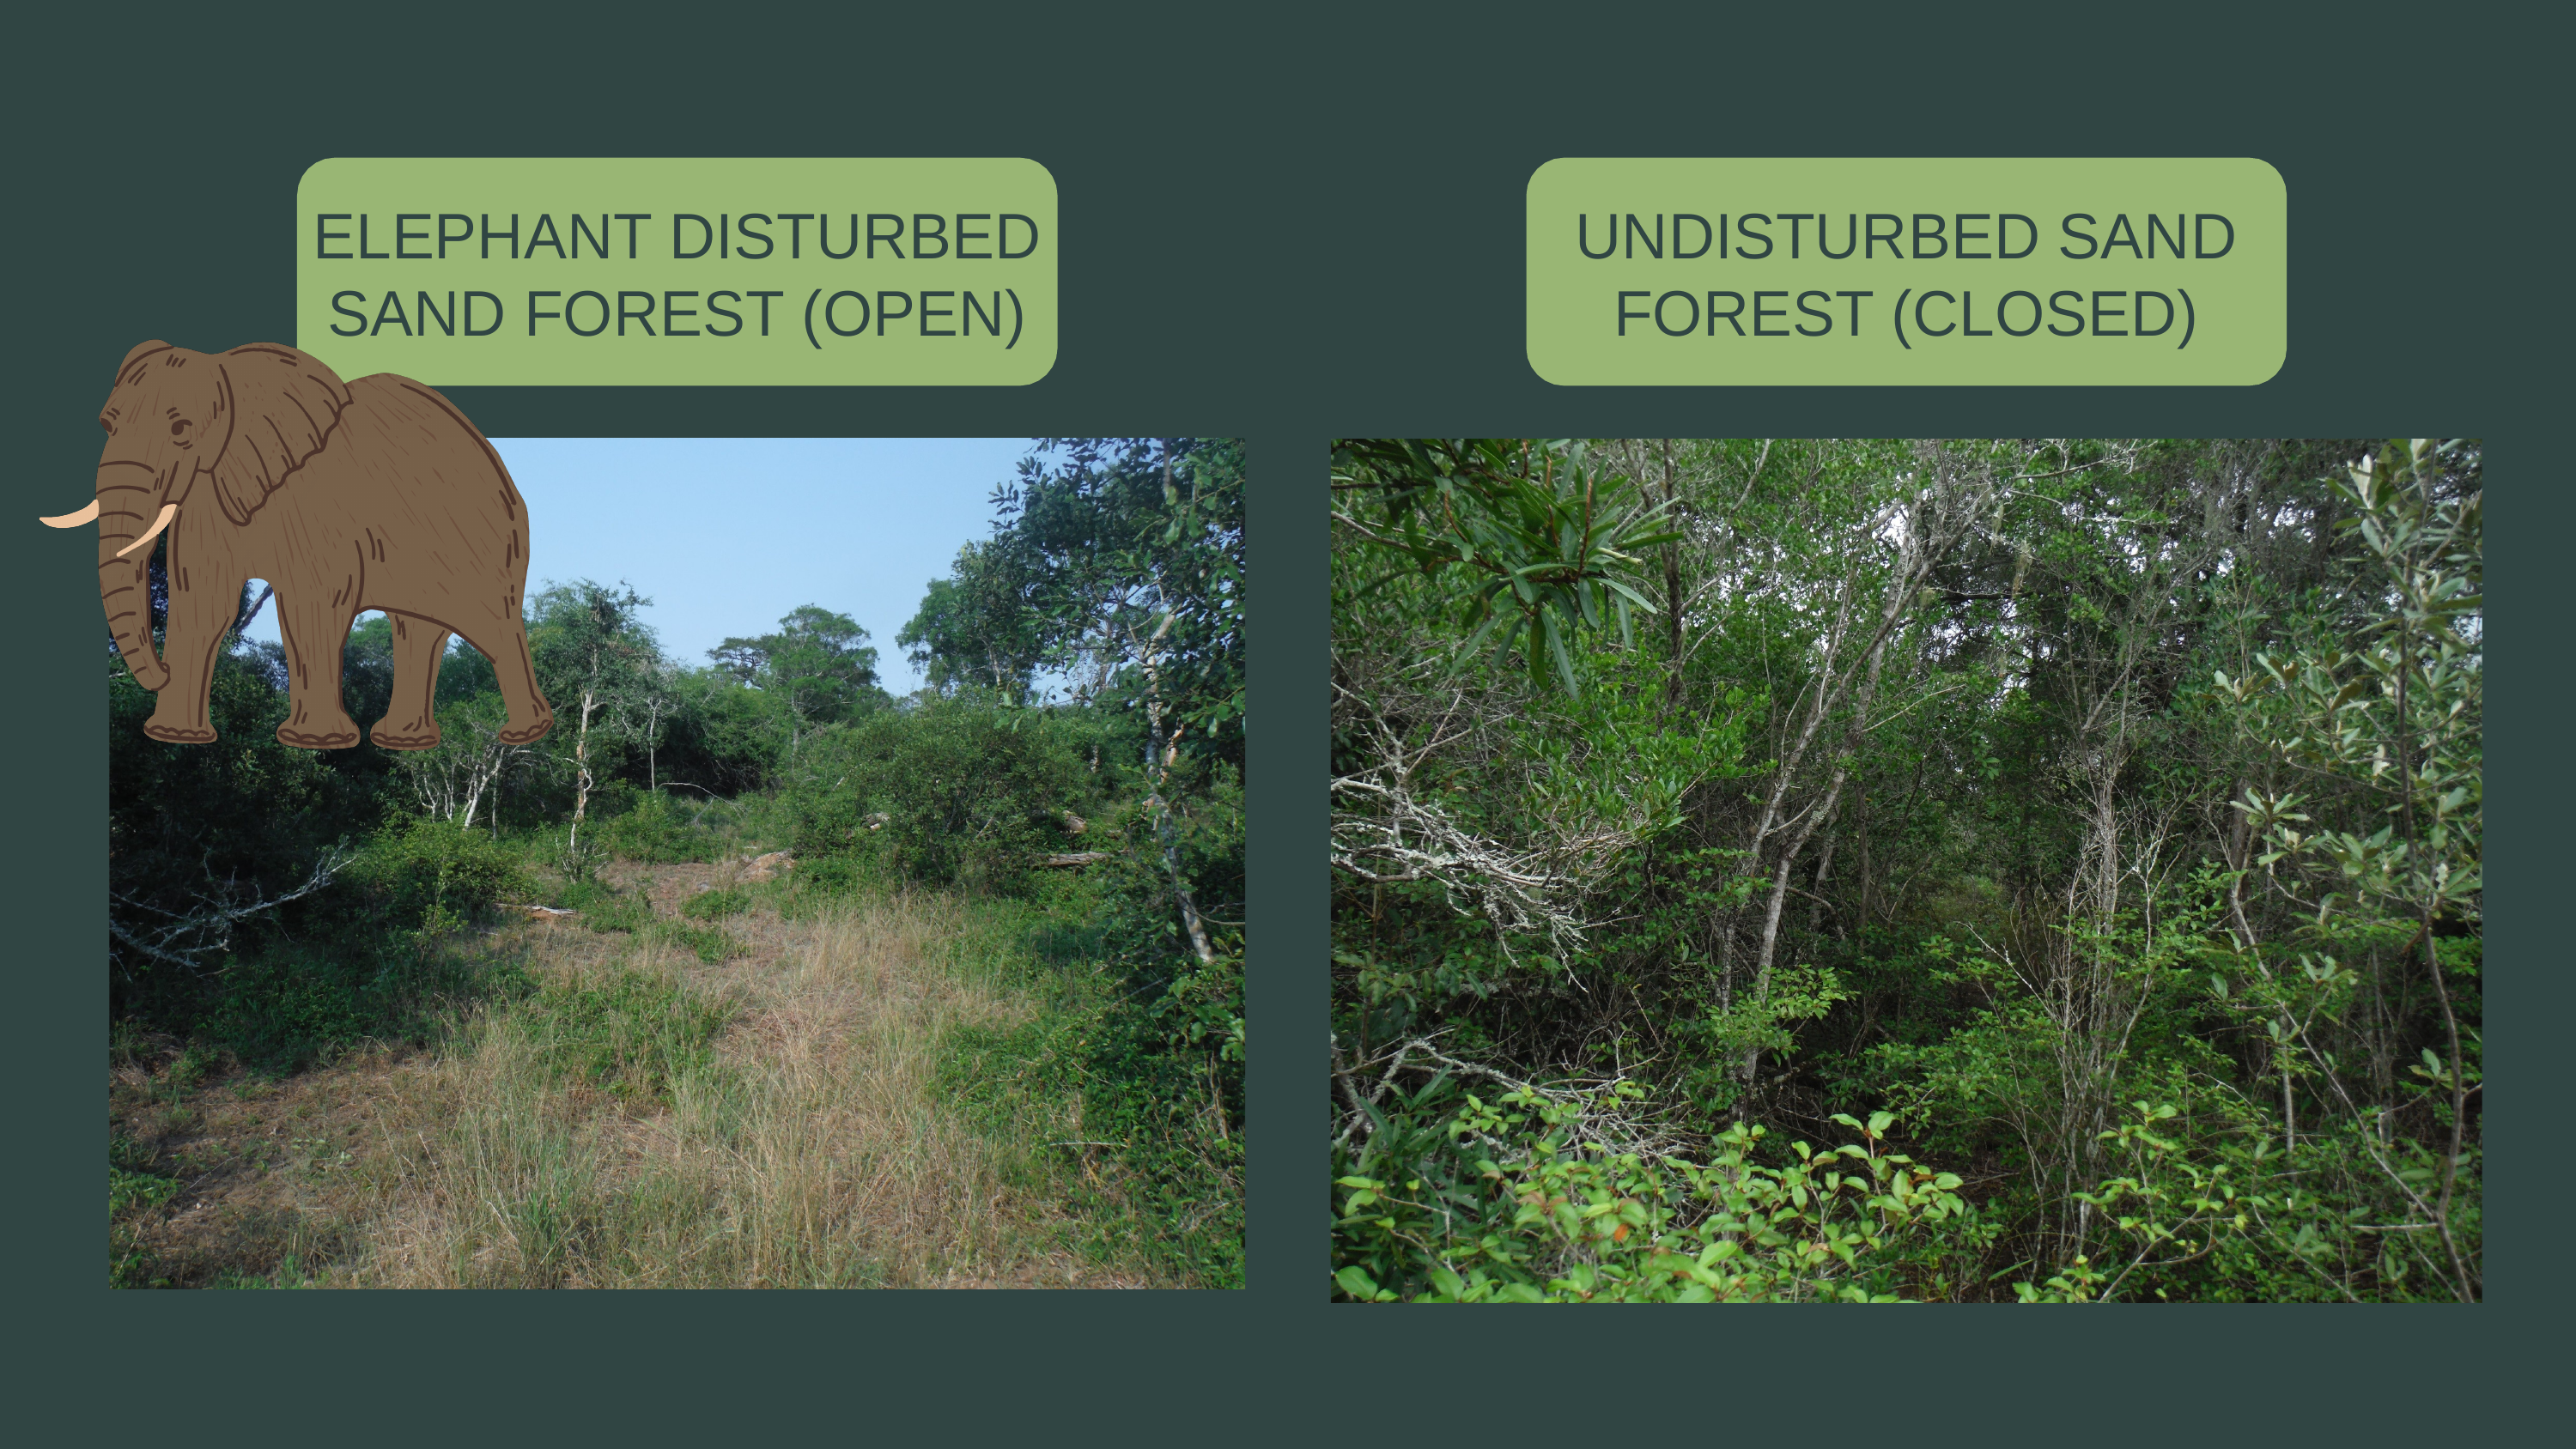

ELEPHANT DISTURBED SAND FOREST (OPEN)
UNDISTURBED SAND FOREST (CLOSED)